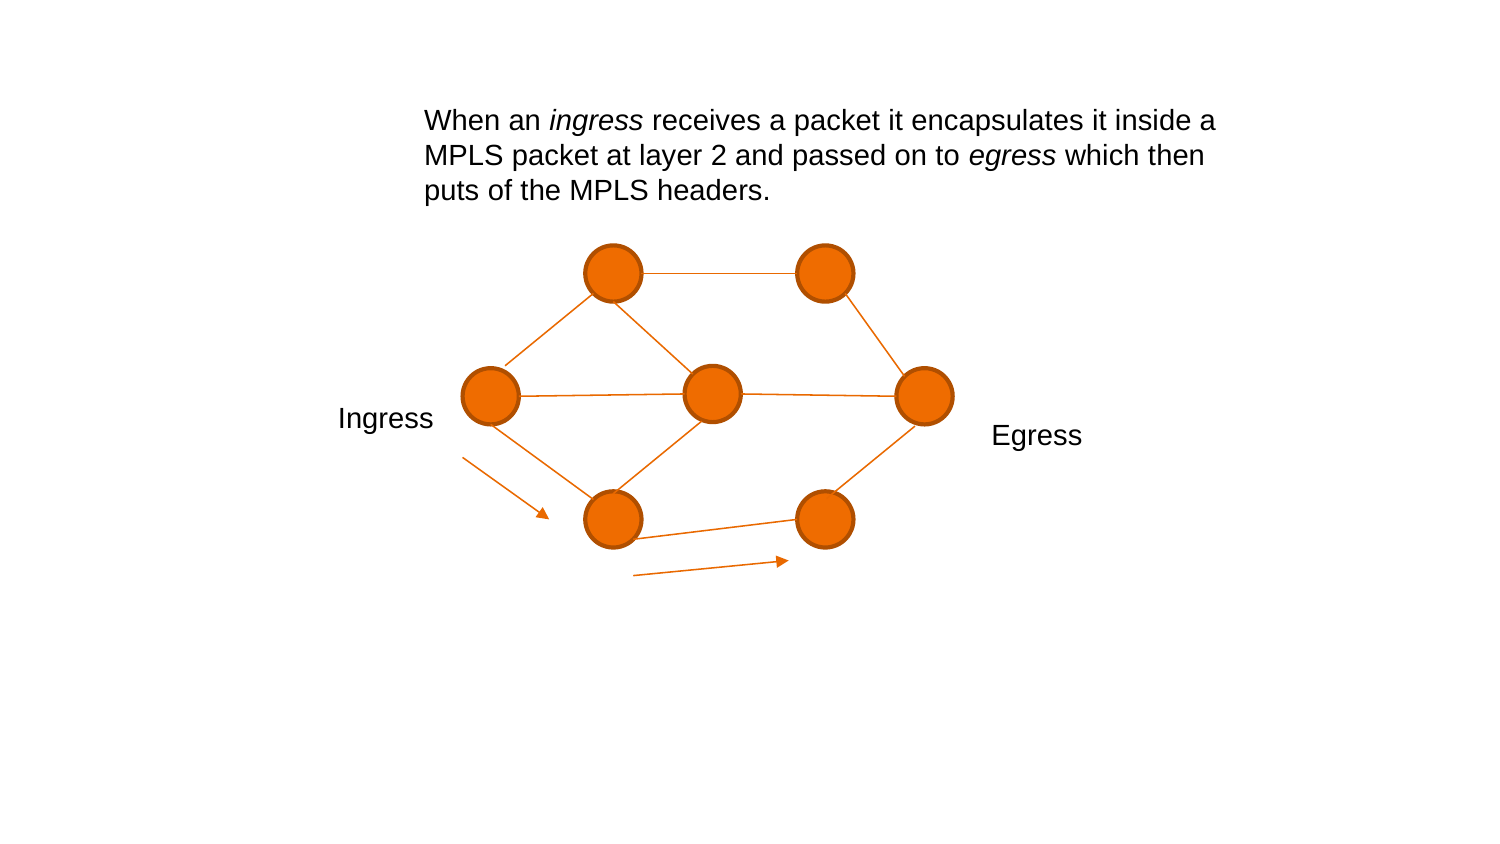

When an ingress receives a packet it encapsulates it inside a MPLS packet at layer 2 and passed on to egress which then puts of the MPLS headers.

Ingress
Egress